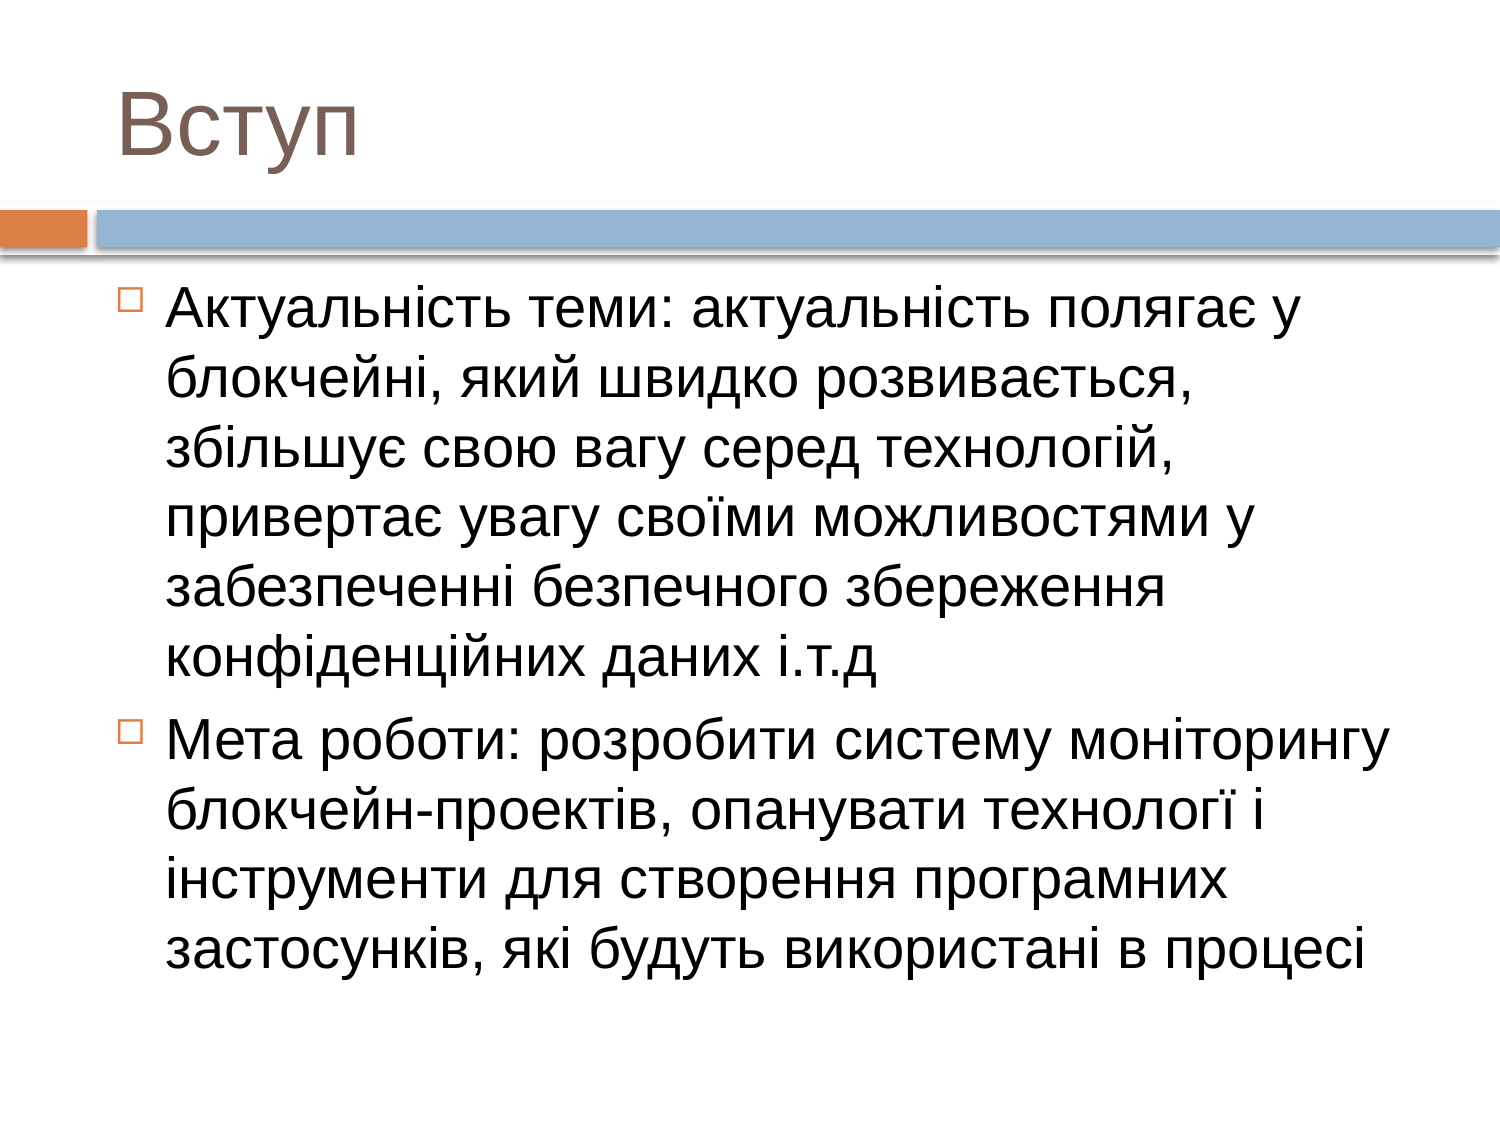

# Вступ
Актуальність теми: актуальність полягає у блокчейні, який швидко розвивається, збільшує свою вагу серед технологій, привертає увагу своїми можливостями у забезпеченні безпечного збереження конфіденційних даних і.т.д
Мета роботи: розробити систему моніторингу блокчейн-проектів, опанувати технологї і інструменти для створення програмних застосунків, які будуть використані в процесі